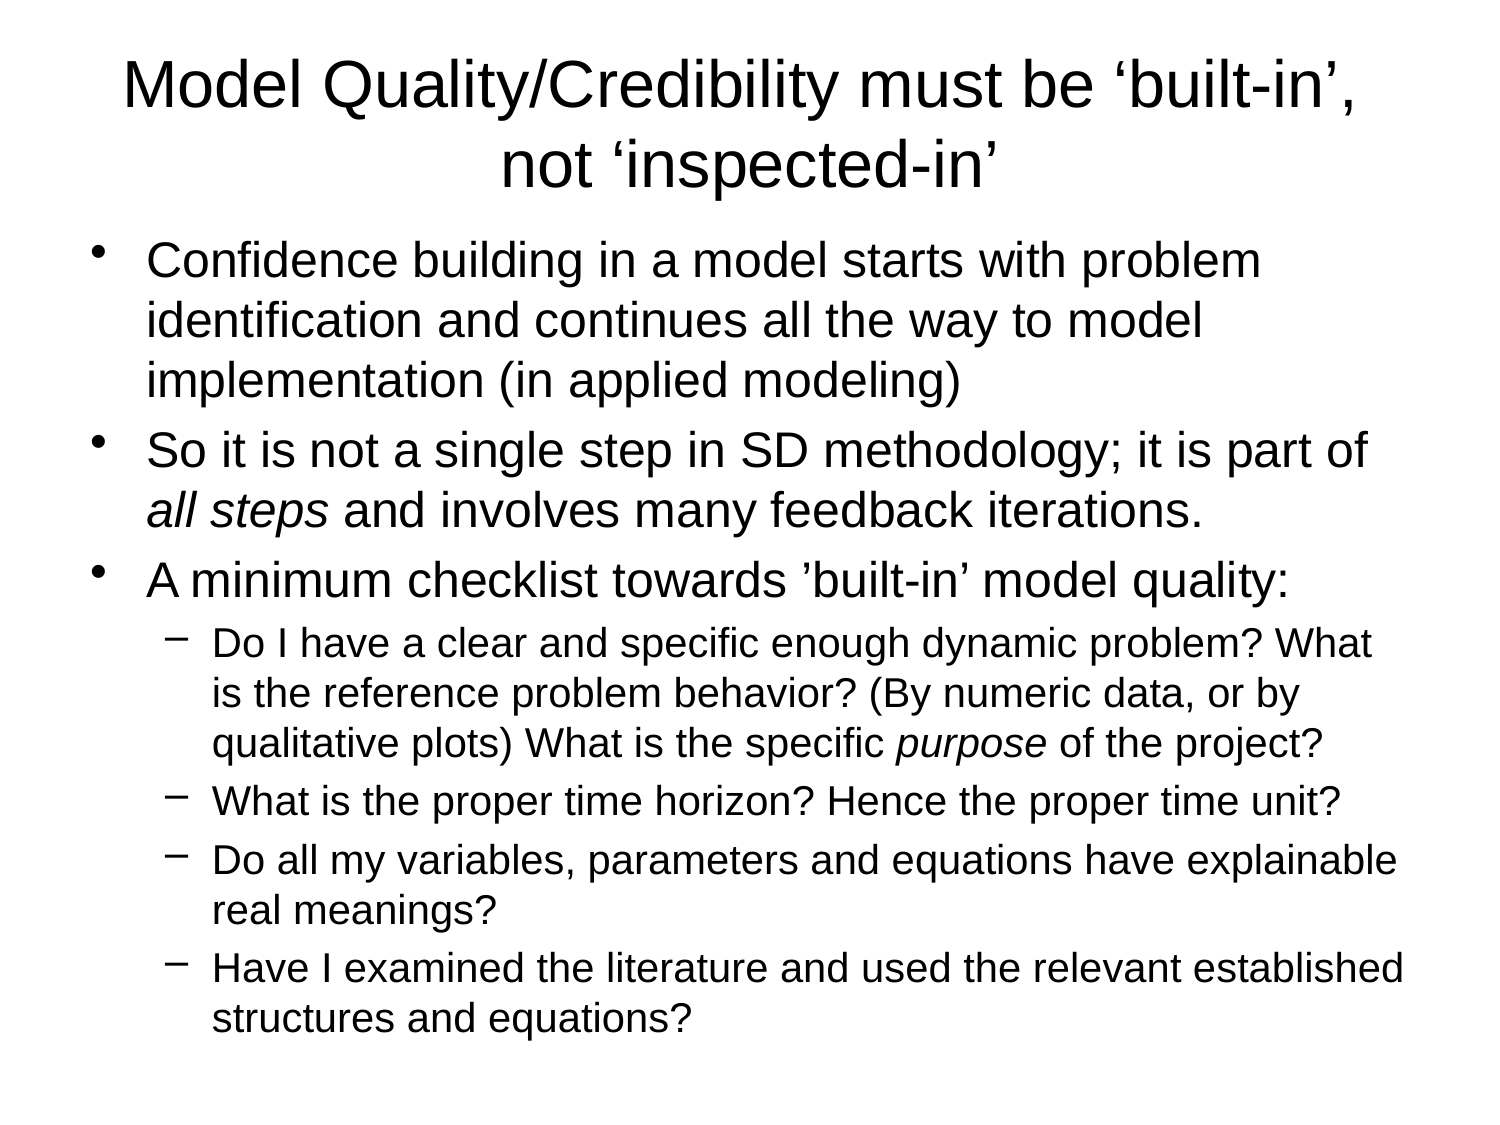

# Model Quality/Credibility must be ‘built-in’, not ‘inspected-in’
Confidence building in a model starts with problem identification and continues all the way to model implementation (in applied modeling)
So it is not a single step in SD methodology; it is part of all steps and involves many feedback iterations.
A minimum checklist towards ’built-in’ model quality:
Do I have a clear and specific enough dynamic problem? What is the reference problem behavior? (By numeric data, or by qualitative plots) What is the specific purpose of the project?
What is the proper time horizon? Hence the proper time unit?
Do all my variables, parameters and equations have explainable real meanings?
Have I examined the literature and used the relevant established structures and equations?